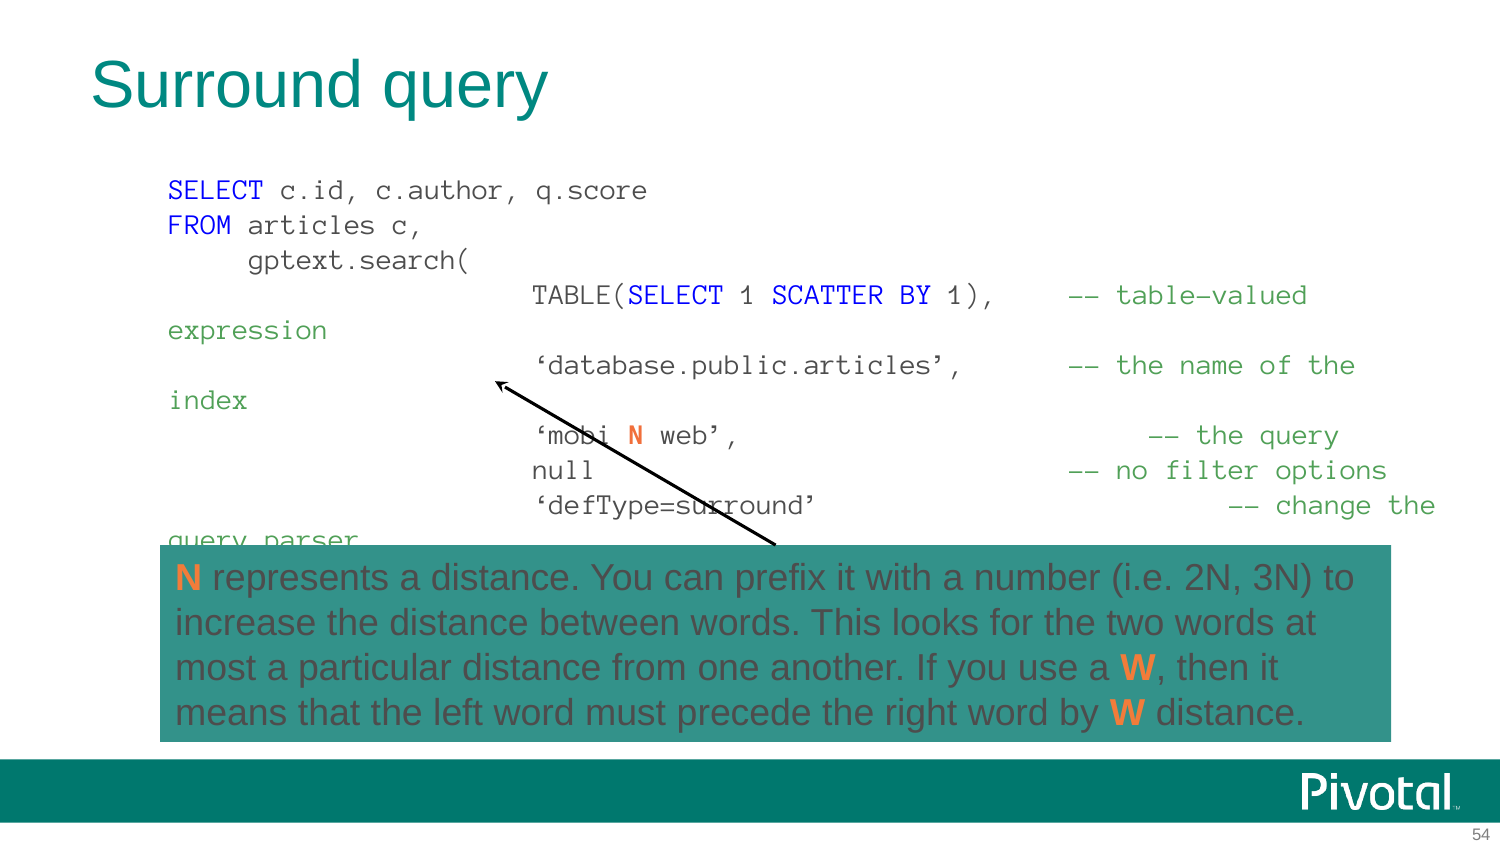

# Surround query
SELECT c.id, c.author, q.score
FROM articles c,
     gptext.search(
		    TABLE(SELECT 1 SCATTER BY 1), 	-- table-valued expression
		    ‘database.public.articles’,     	-- the name of the index
		    ‘mobi N web’,         		     -- the query
		    null                         	-- no filter options
		    ‘defType=surround’		          -- change the query parser
		   )q
      where c.id = q.id;
N represents a distance. You can prefix it with a number (i.e. 2N, 3N) to increase the distance between words. This looks for the two words at most a particular distance from one another. If you use a W, then it means that the left word must precede the right word by W distance.